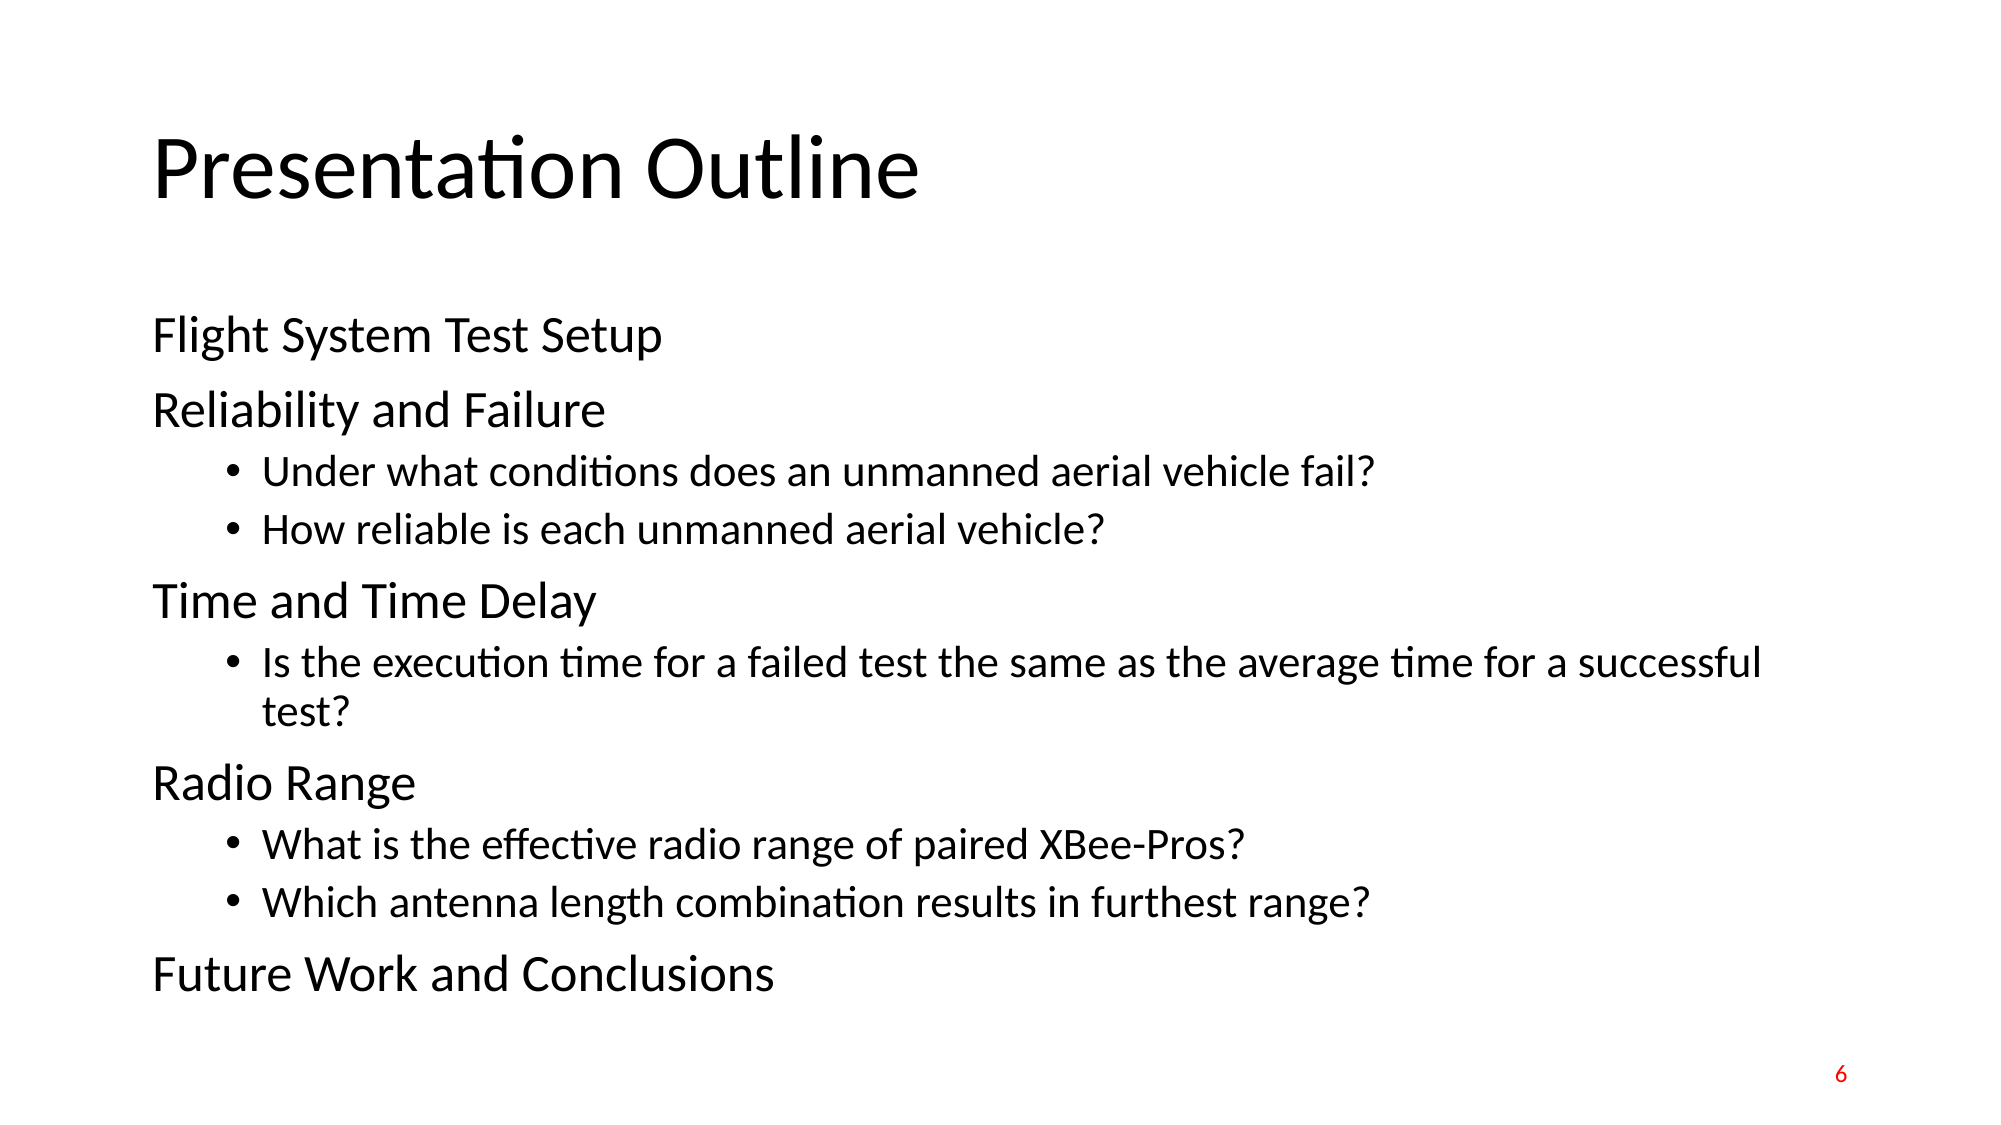

# Presentation Outline
Flight System Test Setup
Reliability and Failure
Under what conditions does an unmanned aerial vehicle fail?
How reliable is each unmanned aerial vehicle?
Time and Time Delay
Is the execution time for a failed test the same as the average time for a successful test?
Radio Range
What is the effective radio range of paired XBee-Pros?
Which antenna length combination results in furthest range?
Future Work and Conclusions

6